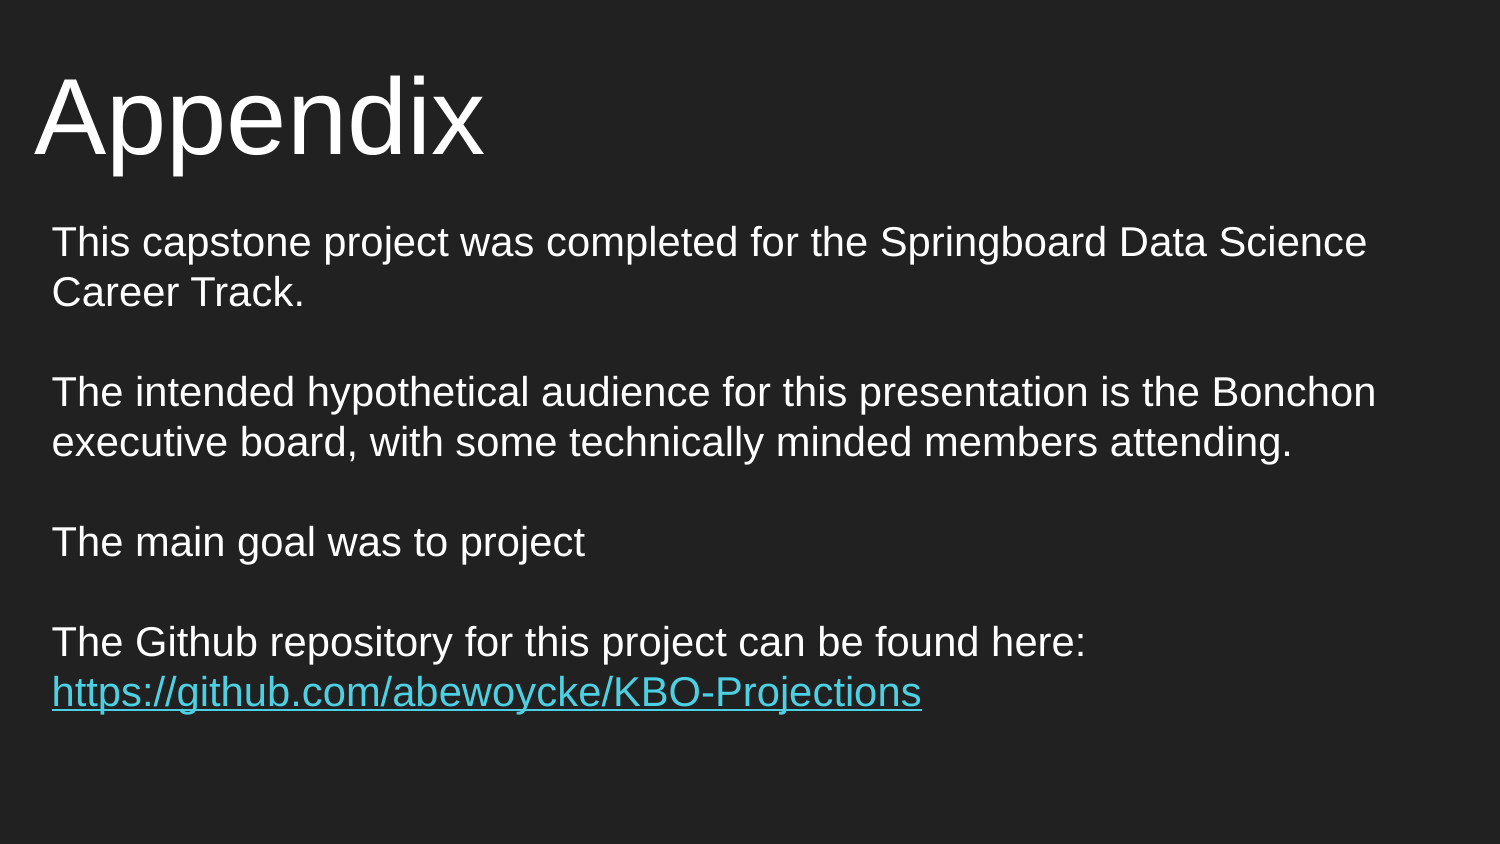

Appendix
This capstone project was completed for the Springboard Data Science Career Track.

The intended hypothetical audience for this presentation is the Bonchon executive board, with some technically minded members attending.

The main goal was to project

The Github repository for this project can be found here: https://github.com/abewoycke/KBO-Projections